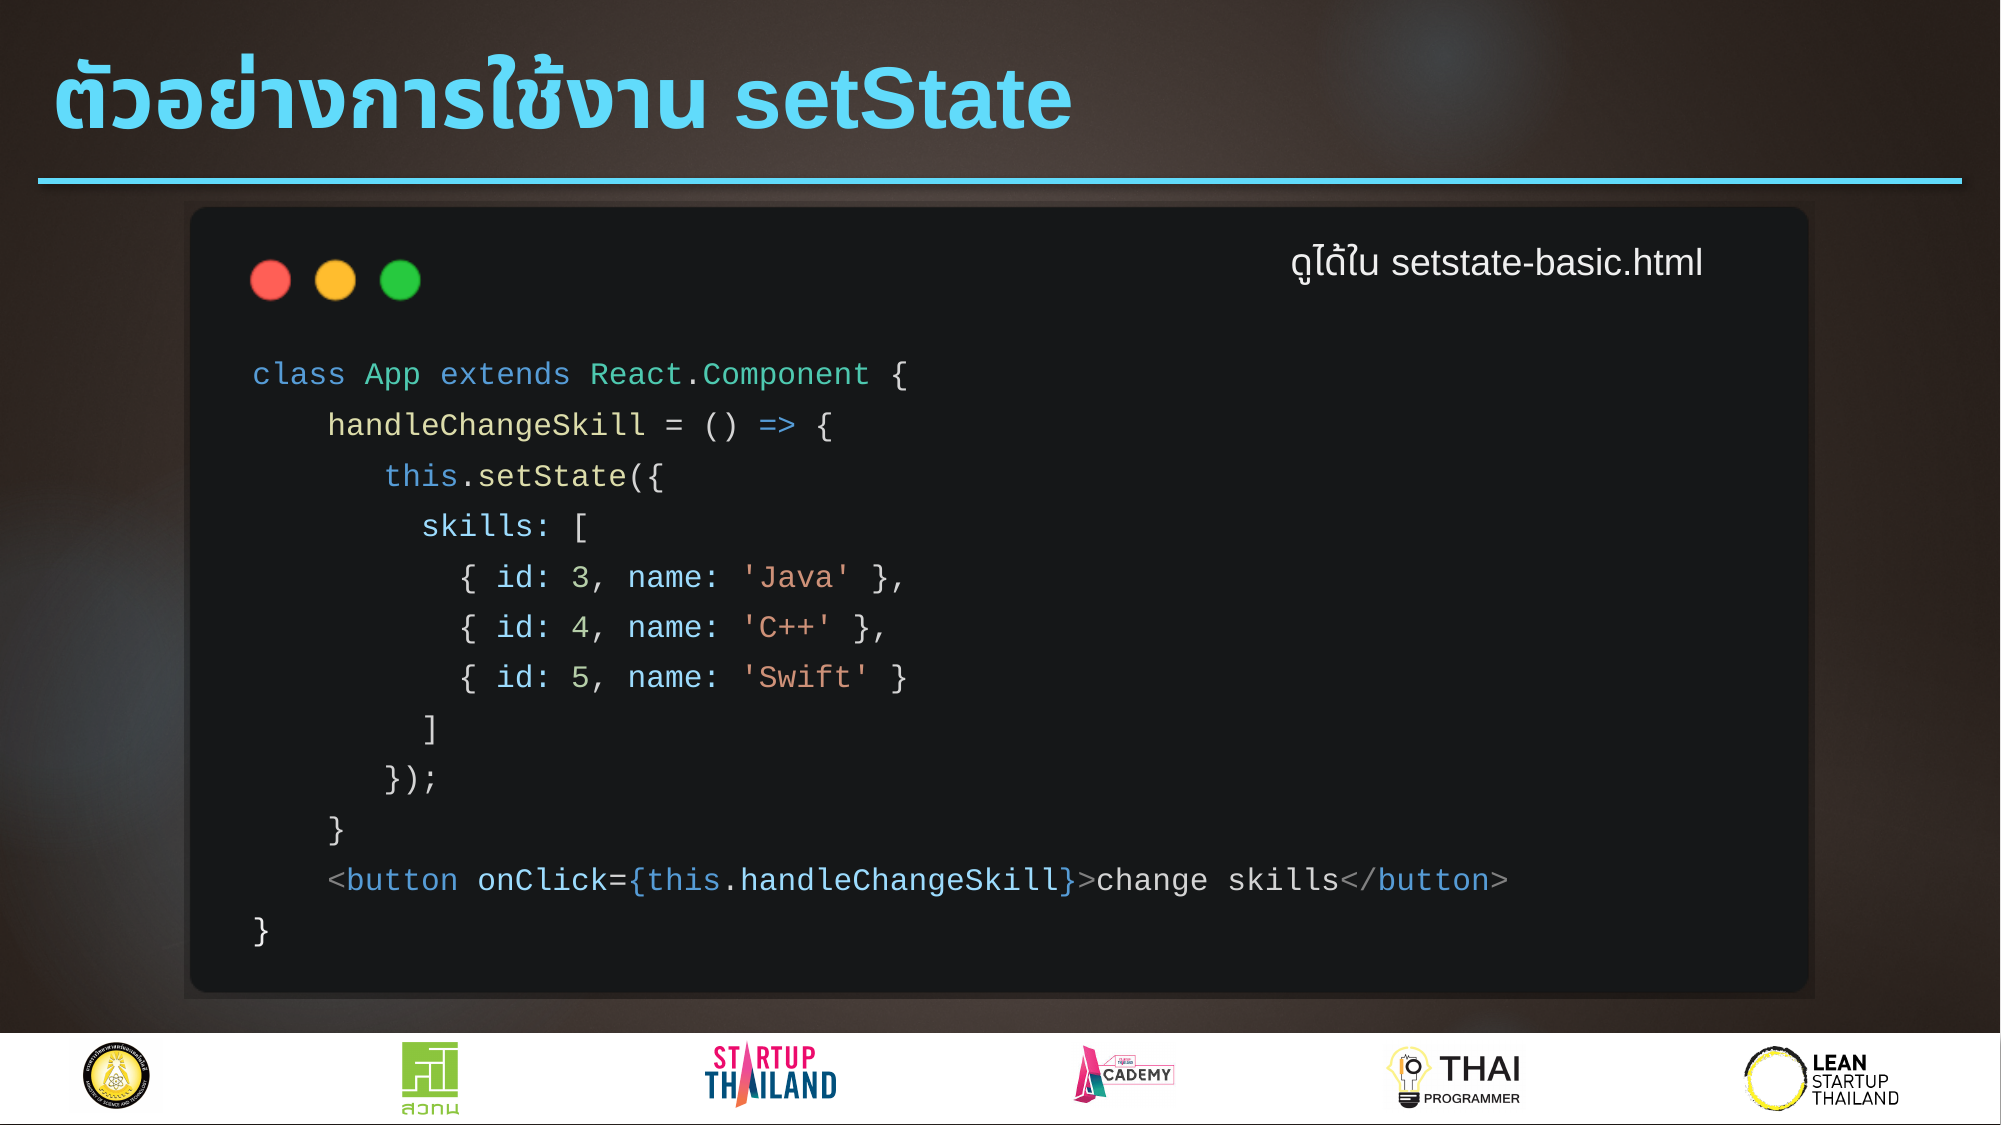

# ตัวอย่างการใช้งาน setState

ดูได้ใน setstate-basic.html
class App extends React.Component {
handleChangeSkill = () => {
       this.setState({
         skills: [
           { id: 3, name: 'Java' },
           { id: 4, name: 'C++' },
           { id: 5, name: 'Swift' }
         ]
       });
    }
<button onClick={this.handleChangeSkill}>change skills</button>
}